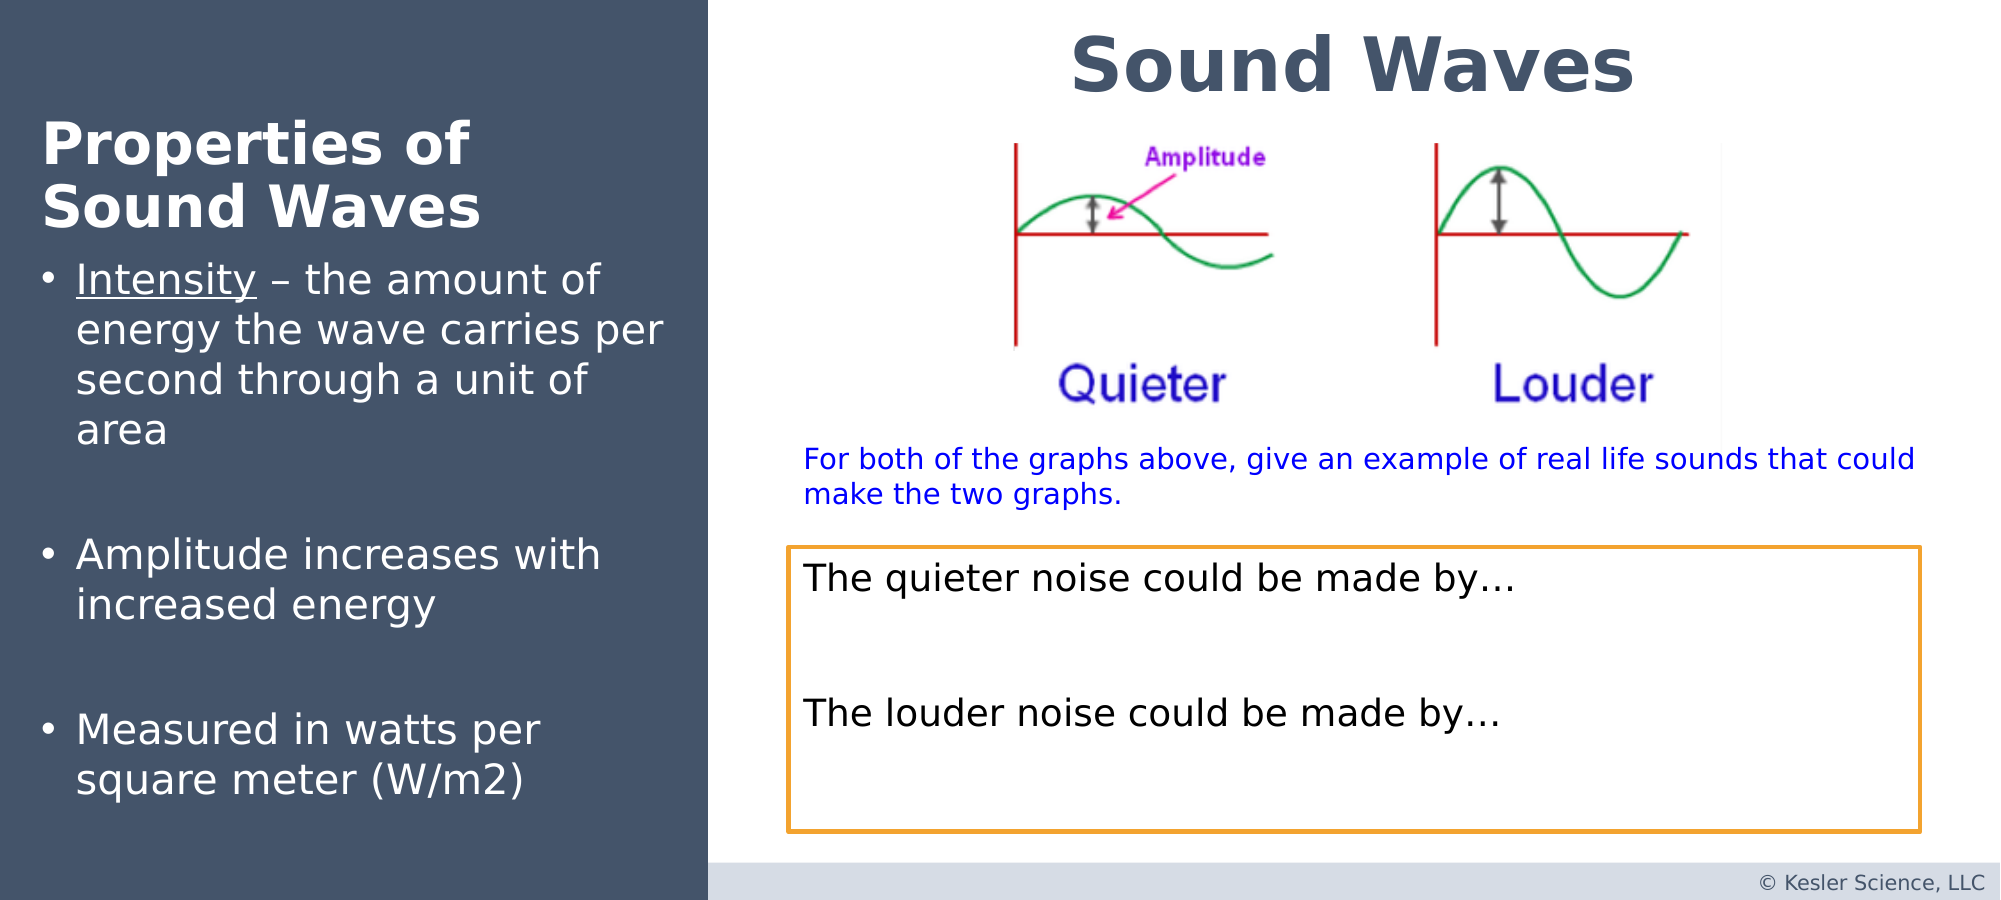

The quieter noise could be made by…

The louder noise could be made by…